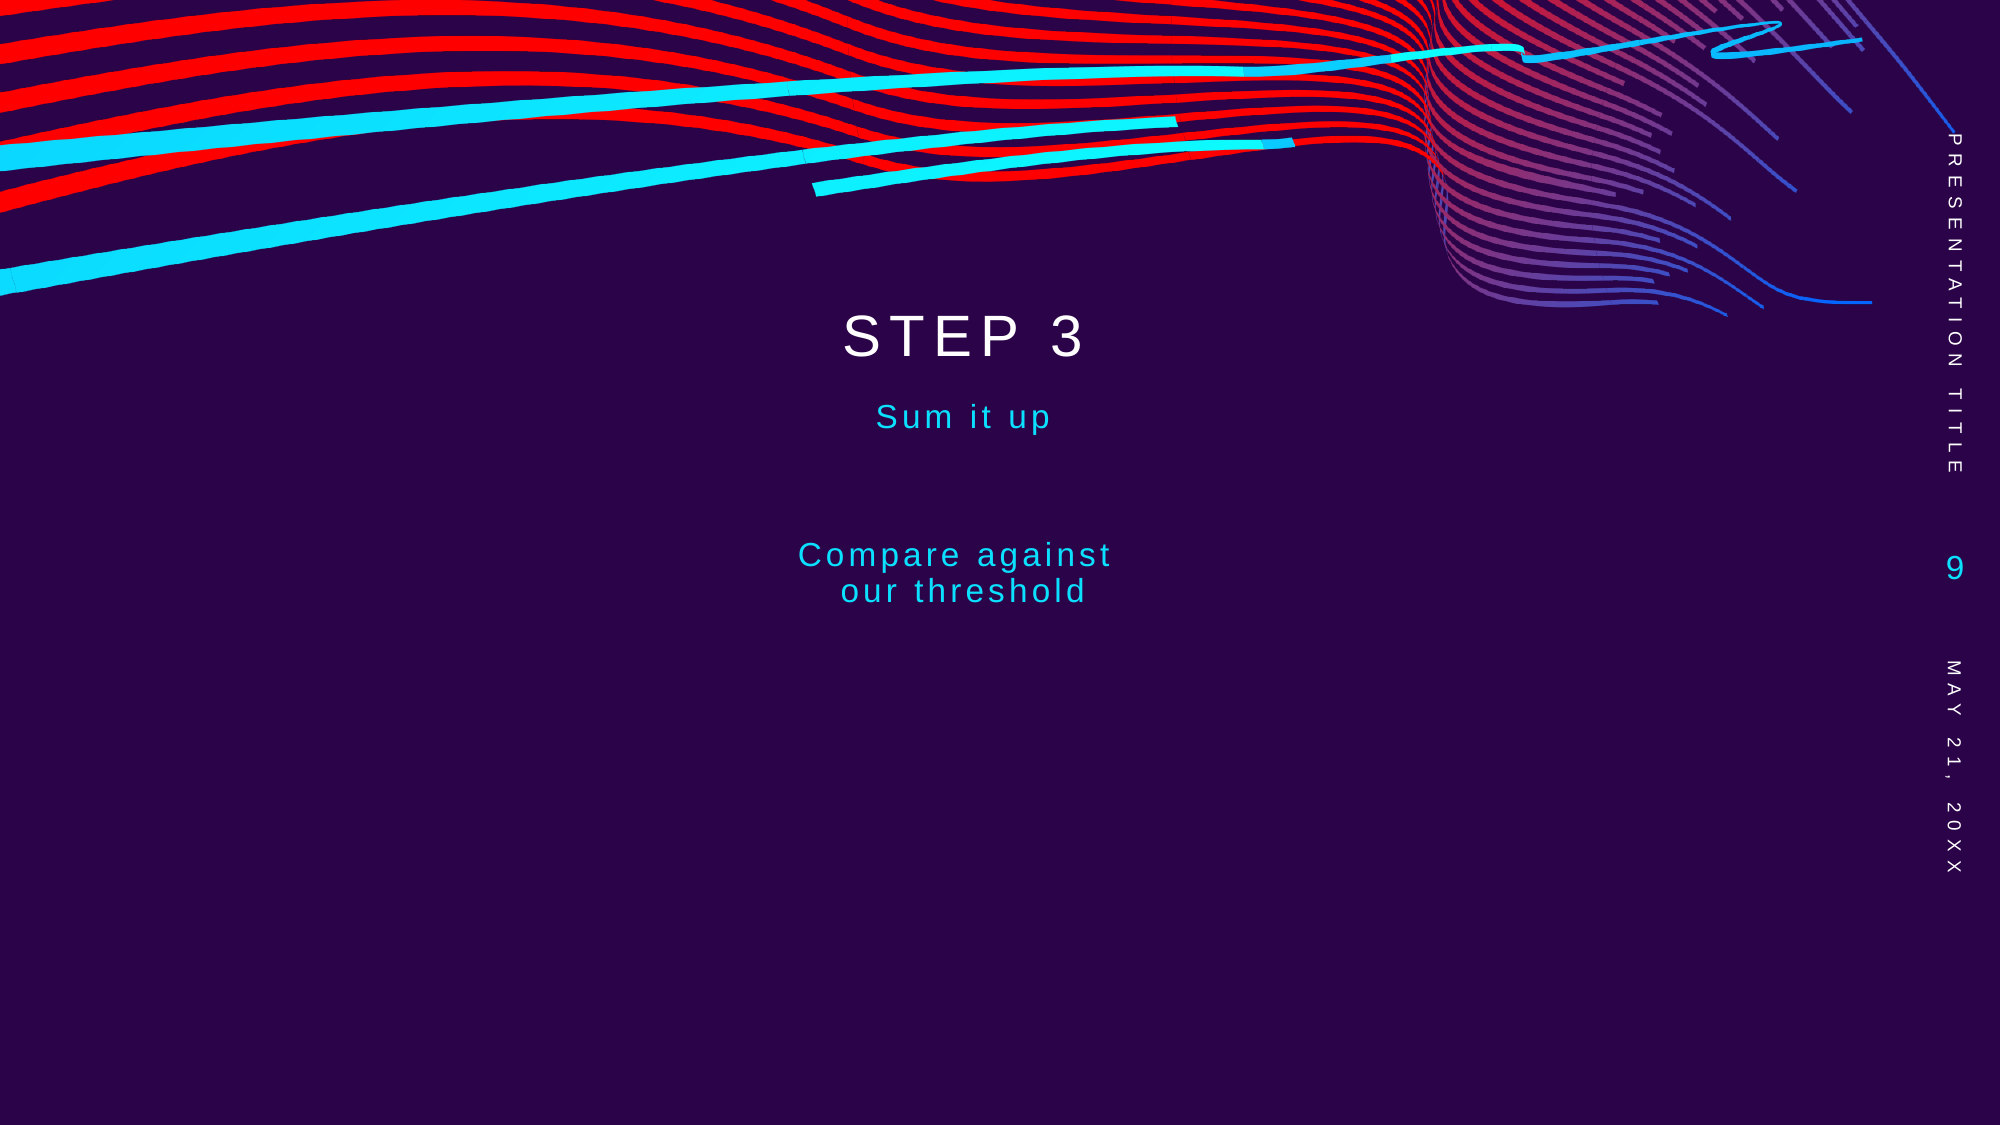

PRESENTATION TITLE
# STEP 3
Sum it up
9
Compare against
our threshold
May 21, 20XX